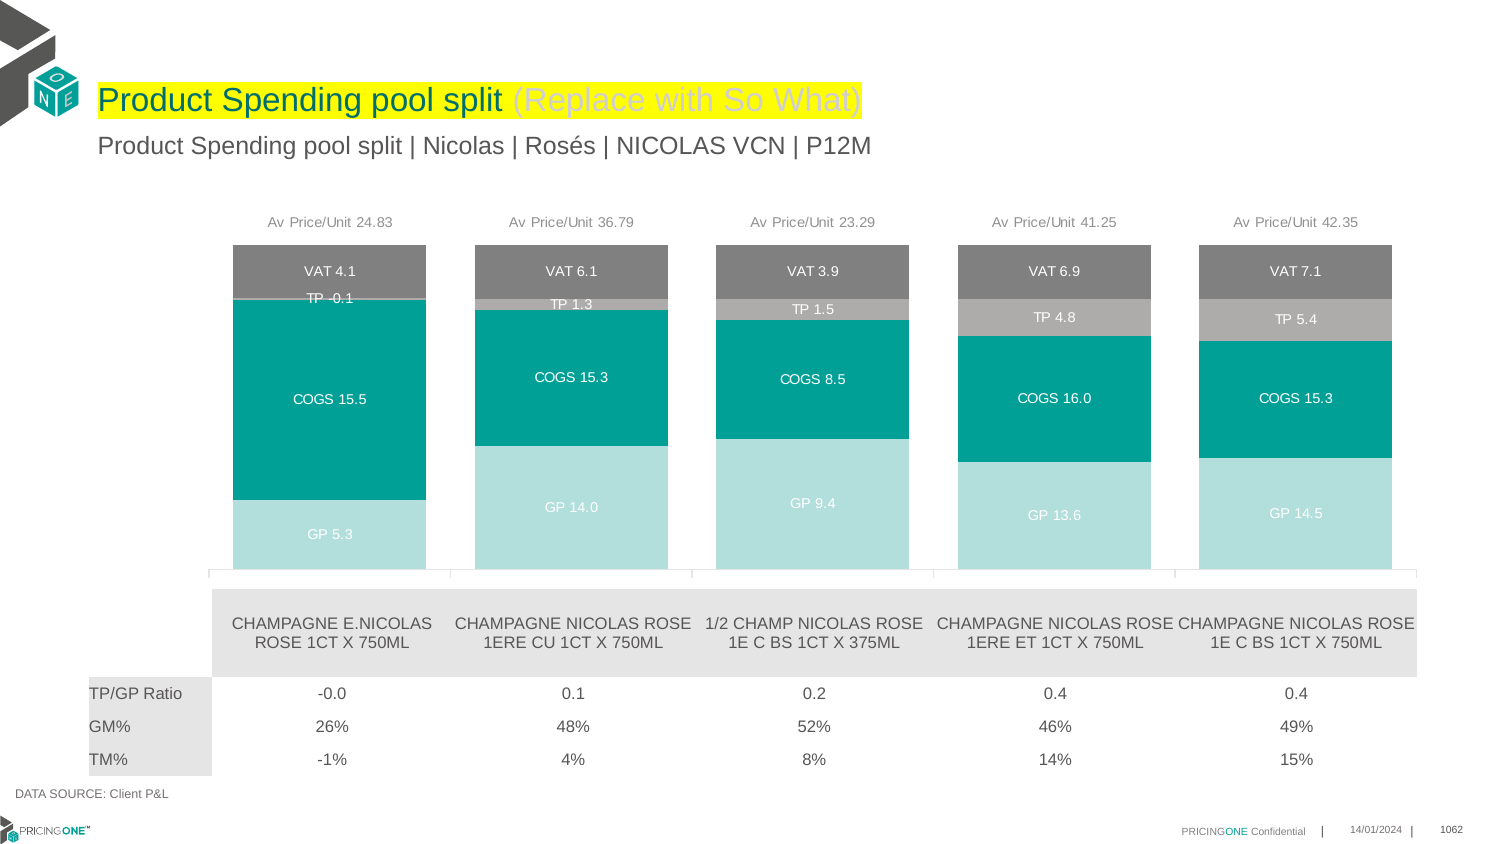

# Product Spending pool split (Replace with So What)
Product Spending pool split | Nicolas | Rosés | NICOLAS VCN | P12M

### Chart

| Category | GP | COGS | TP | VAT |
|---|---|---|---|---|
| Av Price/Unit 24.83 | 5.343593413173653 | 15.489706586826347 | -0.14405349301397052 | 4.137849301397204 |
| Av Price/Unit 36.79 | 14.03298192419825 | 15.348693877551023 | 1.2767304178814385 | 6.13168124392614 |
| Av Price/Unit 23.29 | 9.352741685649203 | 8.540626879271072 | 1.5143298405467007 | 3.8815489749430525 |
| Av Price/Unit 41.25 | 13.60951304347826 | 15.99225 | 4.773236956521739 | 6.875 |
| Av Price/Unit 42.35 | 14.533015384615384 | 15.318923076923078 | 5.442933333333347 | 7.058974358974354 |
|  | CHAMPAGNE E.NICOLAS ROSE 1CT X 750ML | CHAMPAGNE NICOLAS ROSE 1ERE CU 1CT X 750ML | 1/2 CHAMP NICOLAS ROSE 1E C BS 1CT X 375ML | CHAMPAGNE NICOLAS ROSE 1ERE ET 1CT X 750ML | CHAMPAGNE NICOLAS ROSE 1E C BS 1CT X 750ML |
| --- | --- | --- | --- | --- | --- |
| TP/GP Ratio | -0.0 | 0.1 | 0.2 | 0.4 | 0.4 |
| GM% | 26% | 48% | 52% | 46% | 49% |
| TM% | -1% | 4% | 8% | 14% | 15% |
DATA SOURCE: Client P&L

14/01/2024
1062